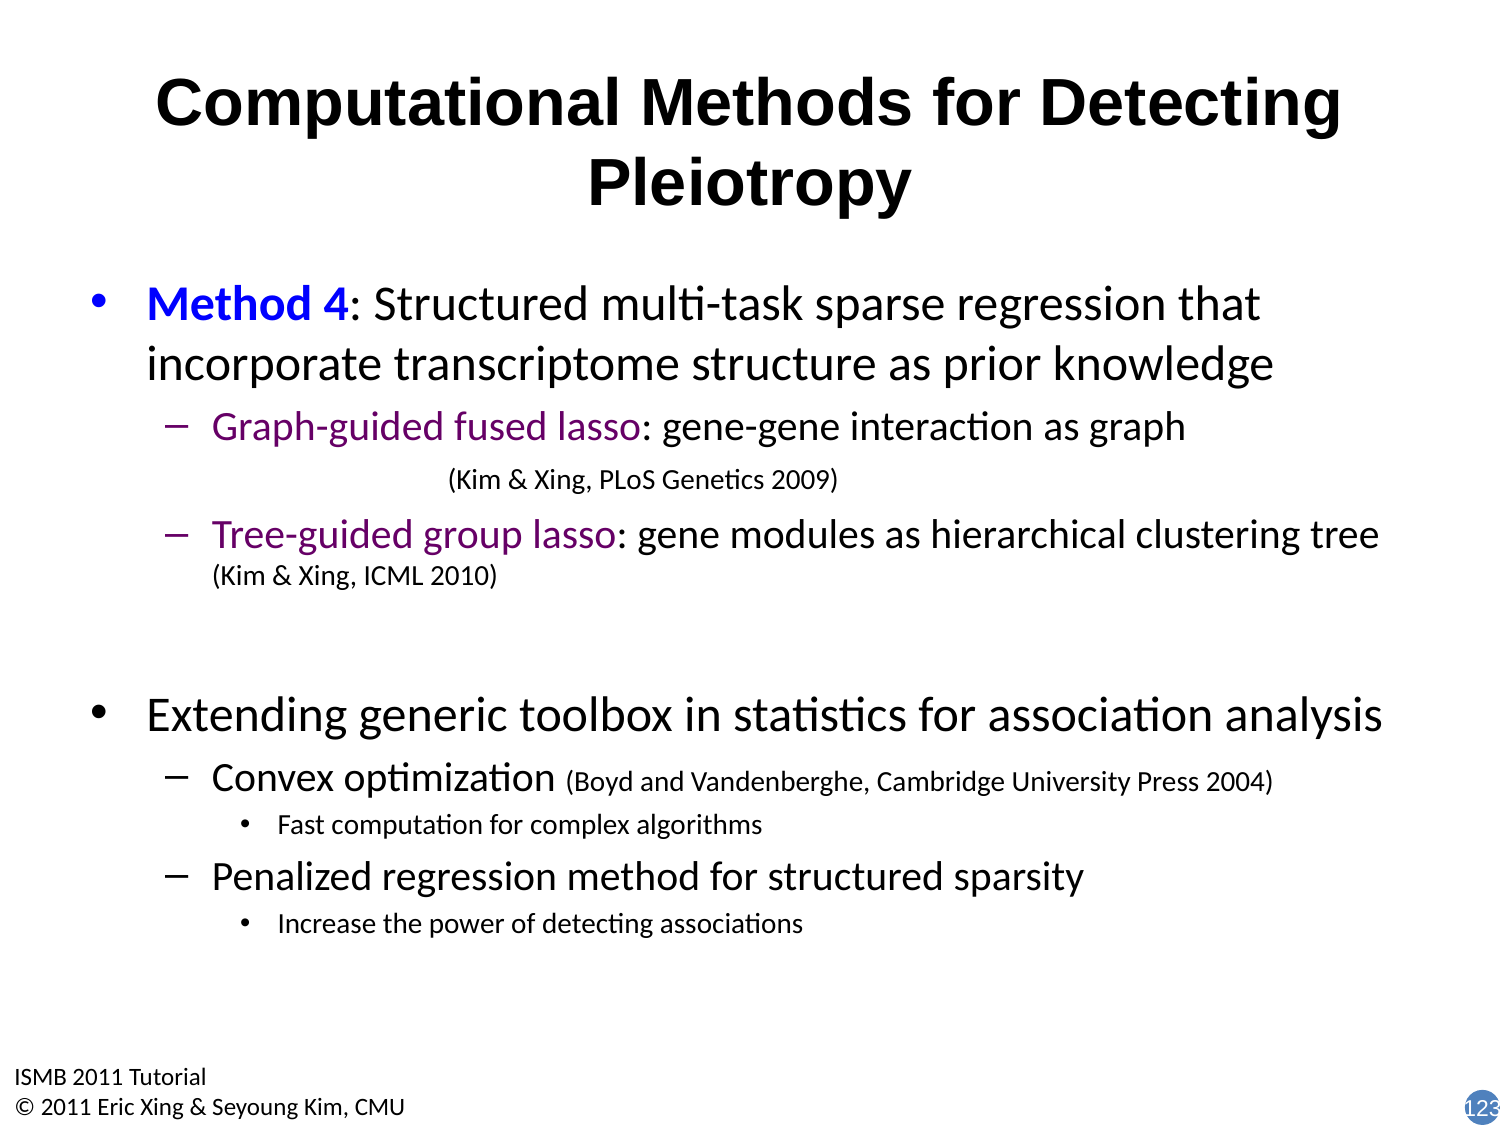

# Computational Methods for Detecting Pleiotropy
Method 4: Structured multi-task sparse regression that incorporate transcriptome structure as prior knowledge
Graph-guided fused lasso: gene-gene interaction as graph 		         (Kim & Xing, PLoS Genetics 2009)
Tree-guided group lasso: gene modules as hierarchical clustering tree (Kim & Xing, ICML 2010)

Extending generic toolbox in statistics for association analysis
Convex optimization (Boyd and Vandenberghe, Cambridge University Press 2004)
Fast computation for complex algorithms
Penalized regression method for structured sparsity
Increase the power of detecting associations